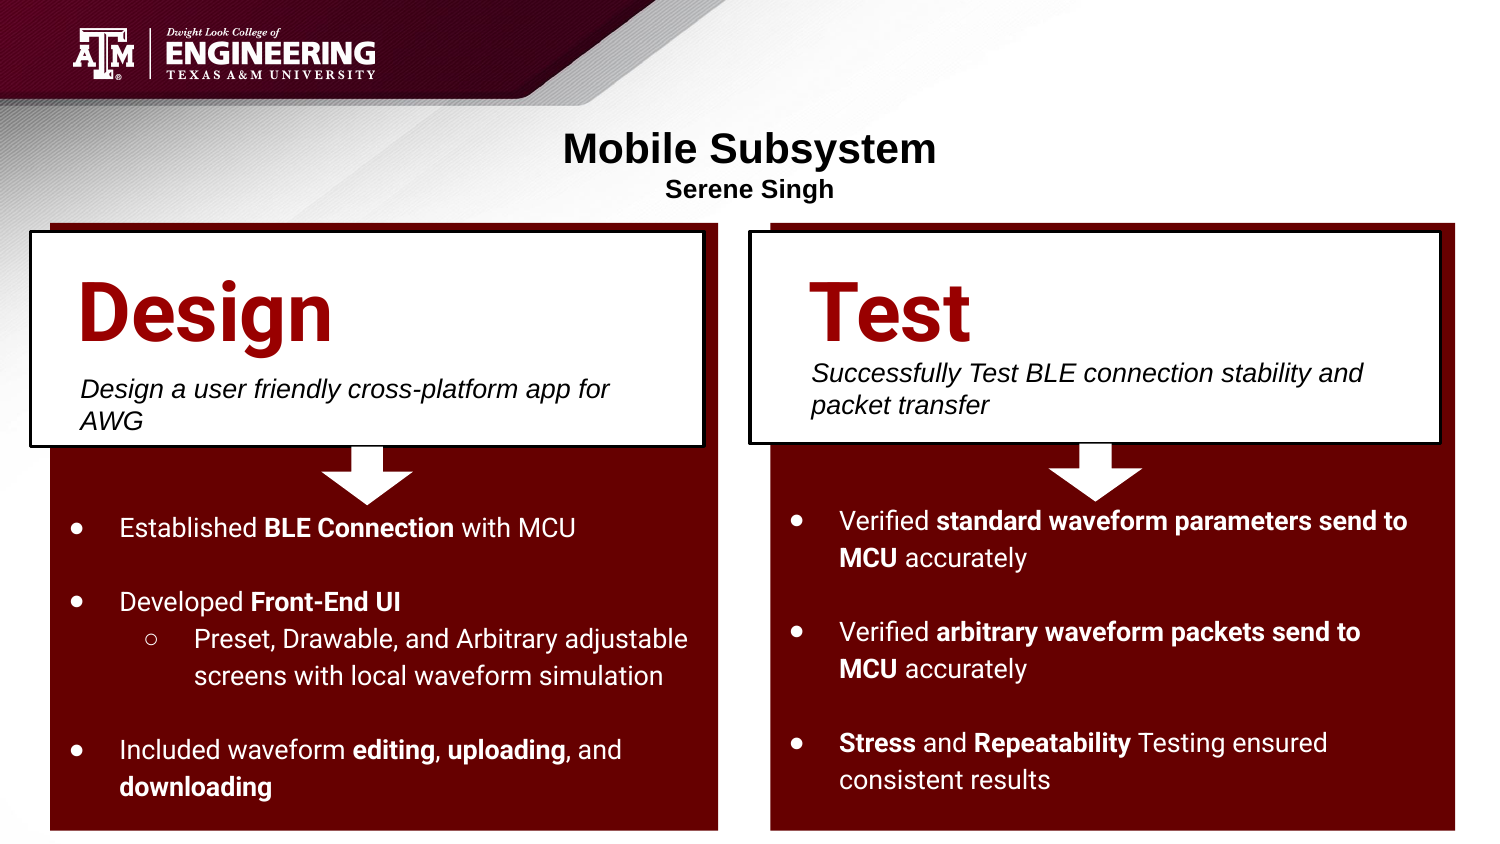

# Mobile Subsystem
Serene Singh

Design
Design a user friendly cross-platform app for AWG

Established BLE Connection with MCU

Developed Front-End UI
Preset, Drawable, and Arbitrary adjustable  screens with local waveform simulation

Included waveform editing, uploading, and downloading

Test
Successfully Test BLE connection stability and packet transfer

Verified standard waveform parameters send to MCU accurately

Verified arbitrary waveform packets send to MCU accurately

Stress and Repeatability Testing ensured consistent results